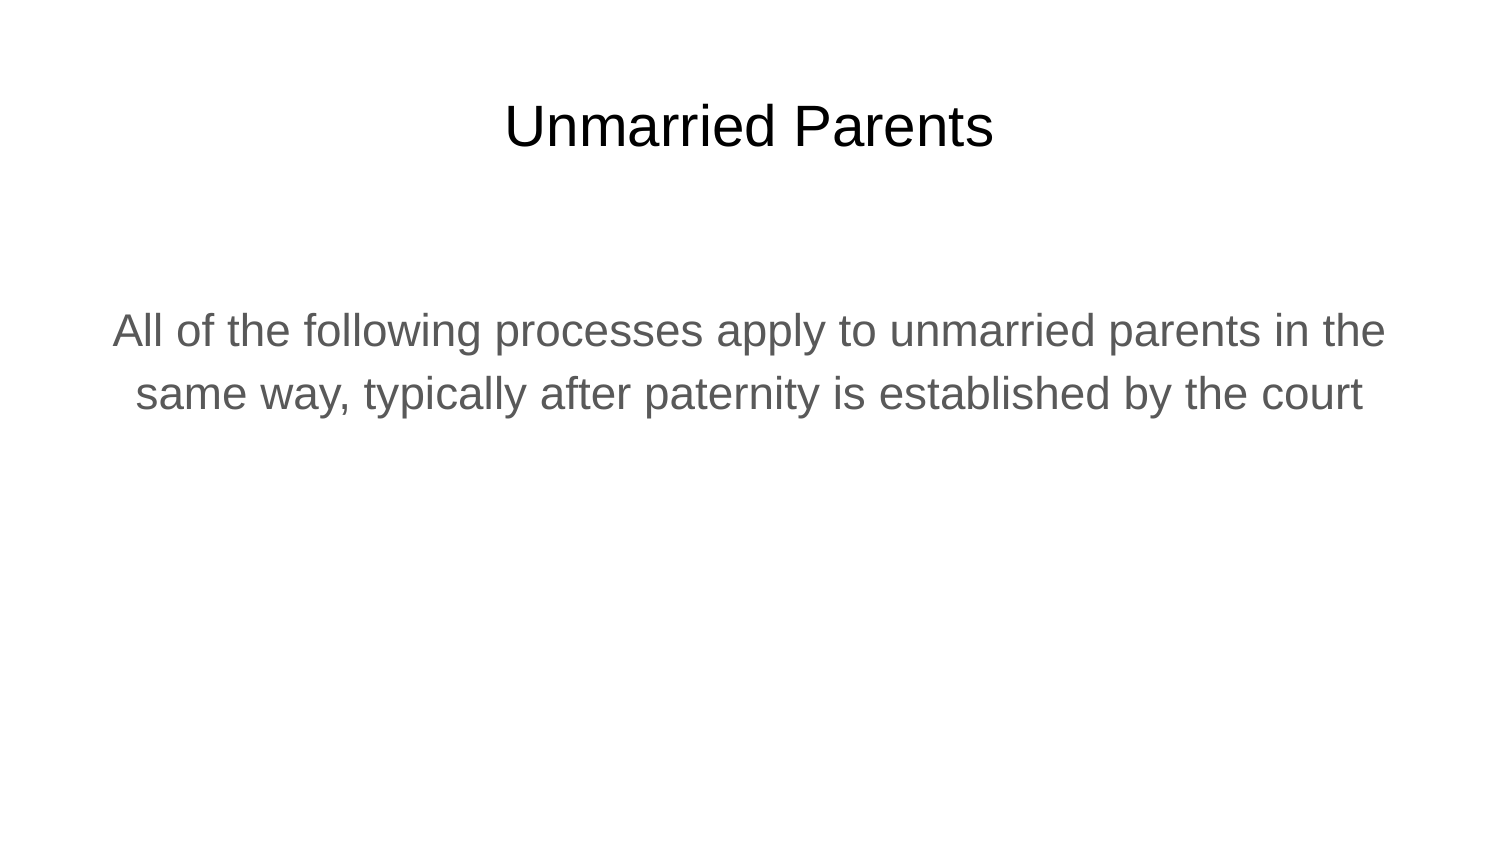

# Unmarried Parents

All of the following processes apply to unmarried parents in the same way, typically after paternity is established by the court